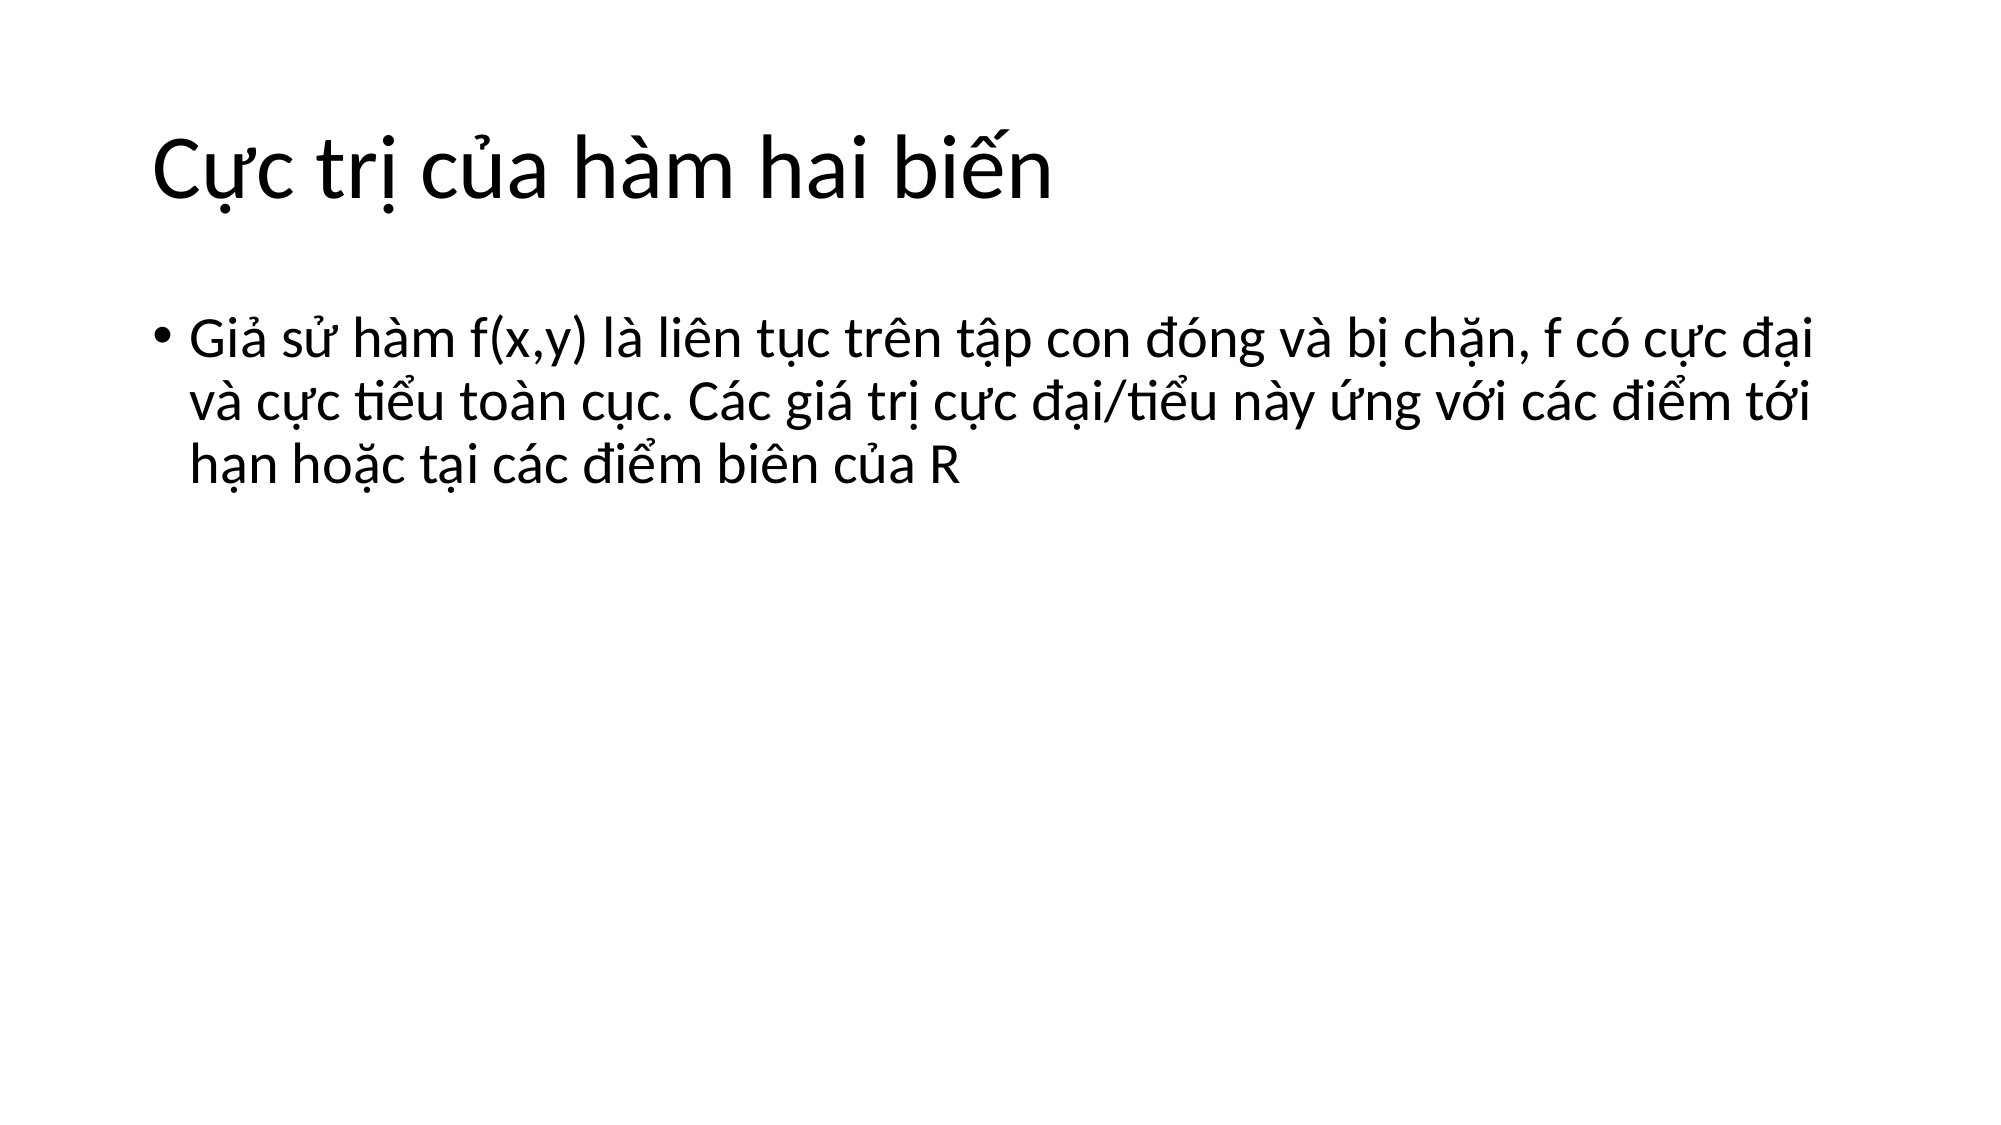

# Cực trị của hàm hai biến
Giả sử hàm f(x,y) là liên tục trên tập con đóng và bị chặn, f có cực đại và cực tiểu toàn cục. Các giá trị cực đại/tiểu này ứng với các điểm tới hạn hoặc tại các điểm biên của R